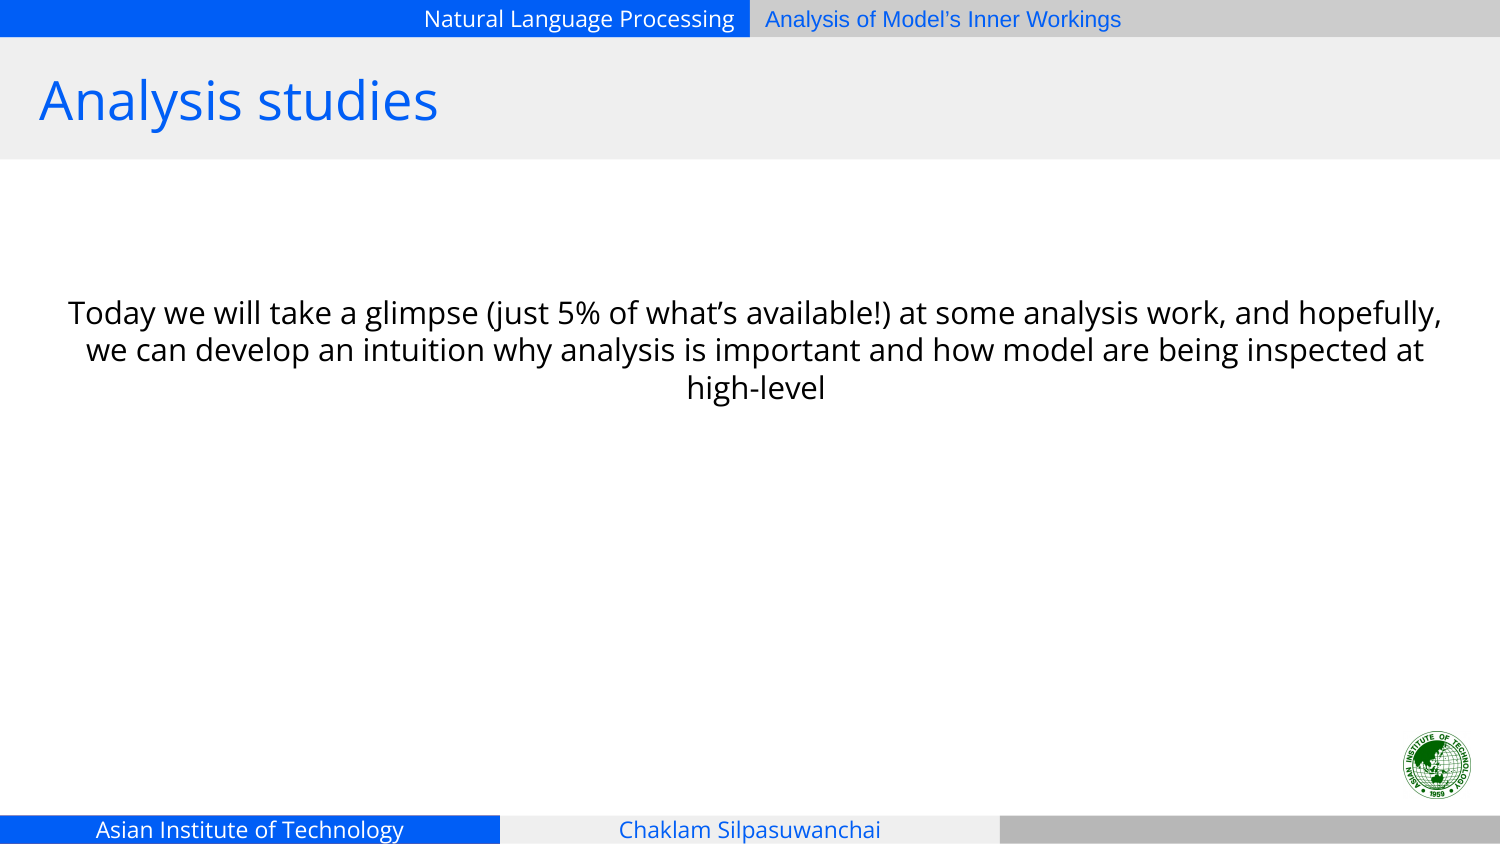

# Analysis studies

Today we will take a glimpse (just 5% of what’s available!) at some analysis work, and hopefully, we can develop an intuition why analysis is important and how model are being inspected at high-level